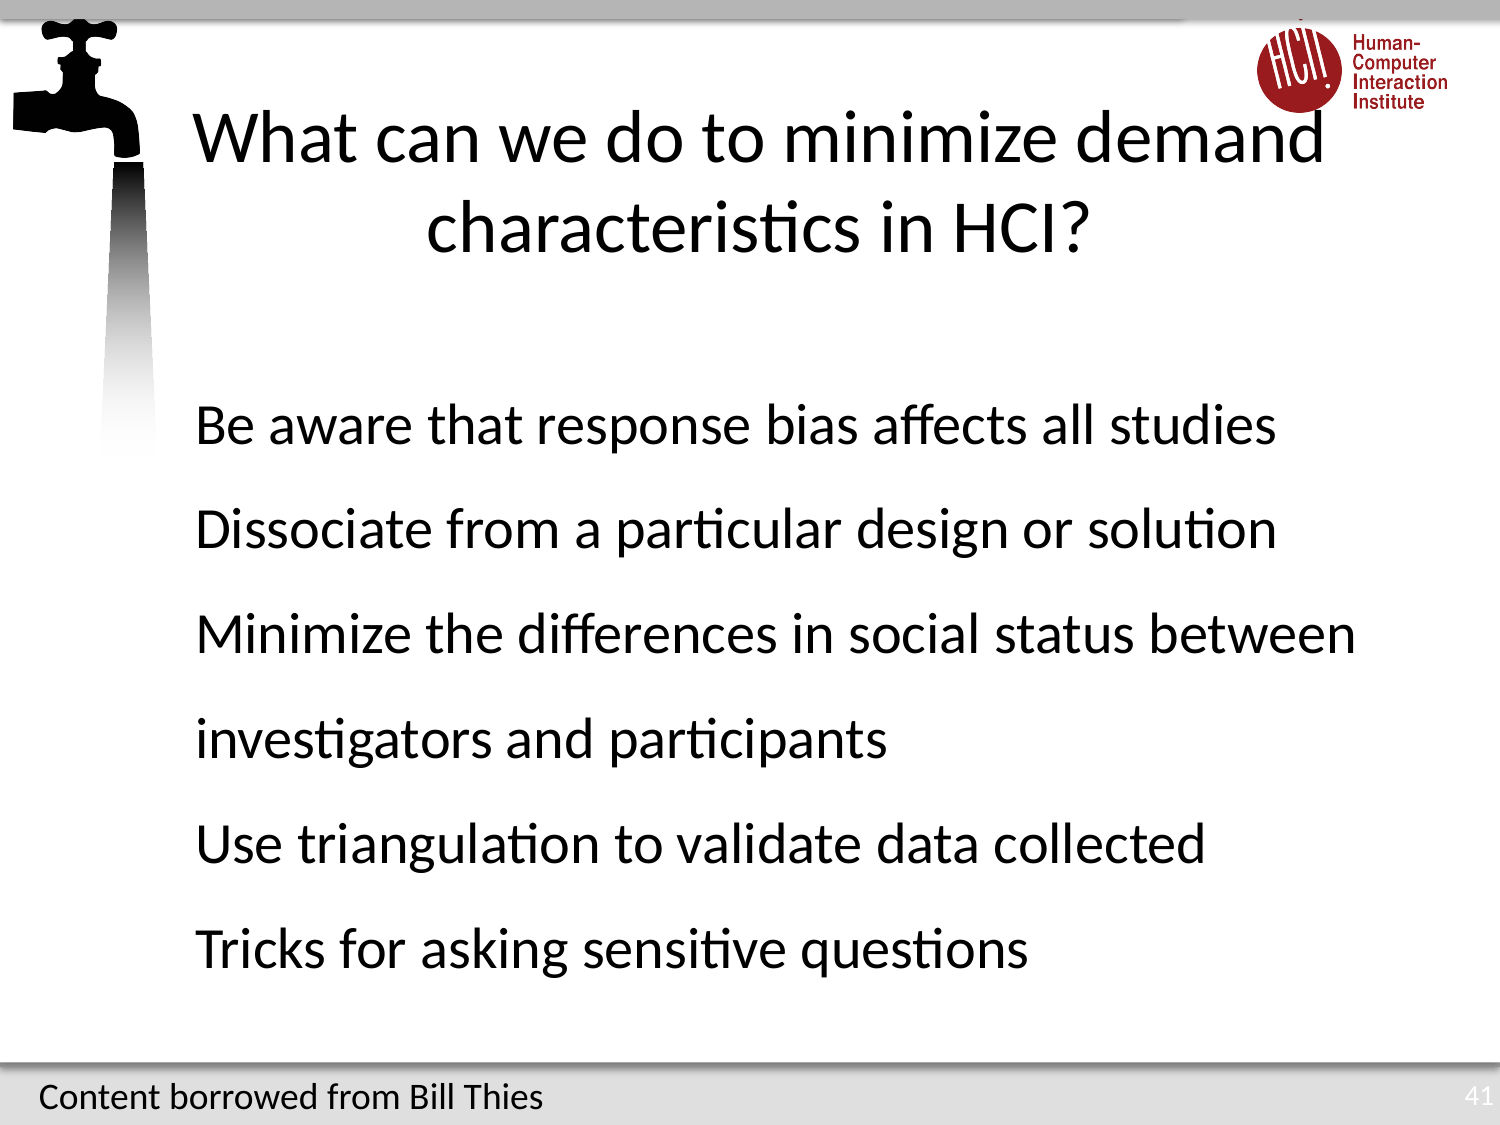

What can we do to minimize demand characteristics in HCI?
Be aware that response bias affects all studies
Dissociate from a particular design or solution
Minimize the differences in social status between investigators and participants
Use triangulation to validate data collected
Tricks for asking sensitive questions
Content borrowed from Bill Thies
41